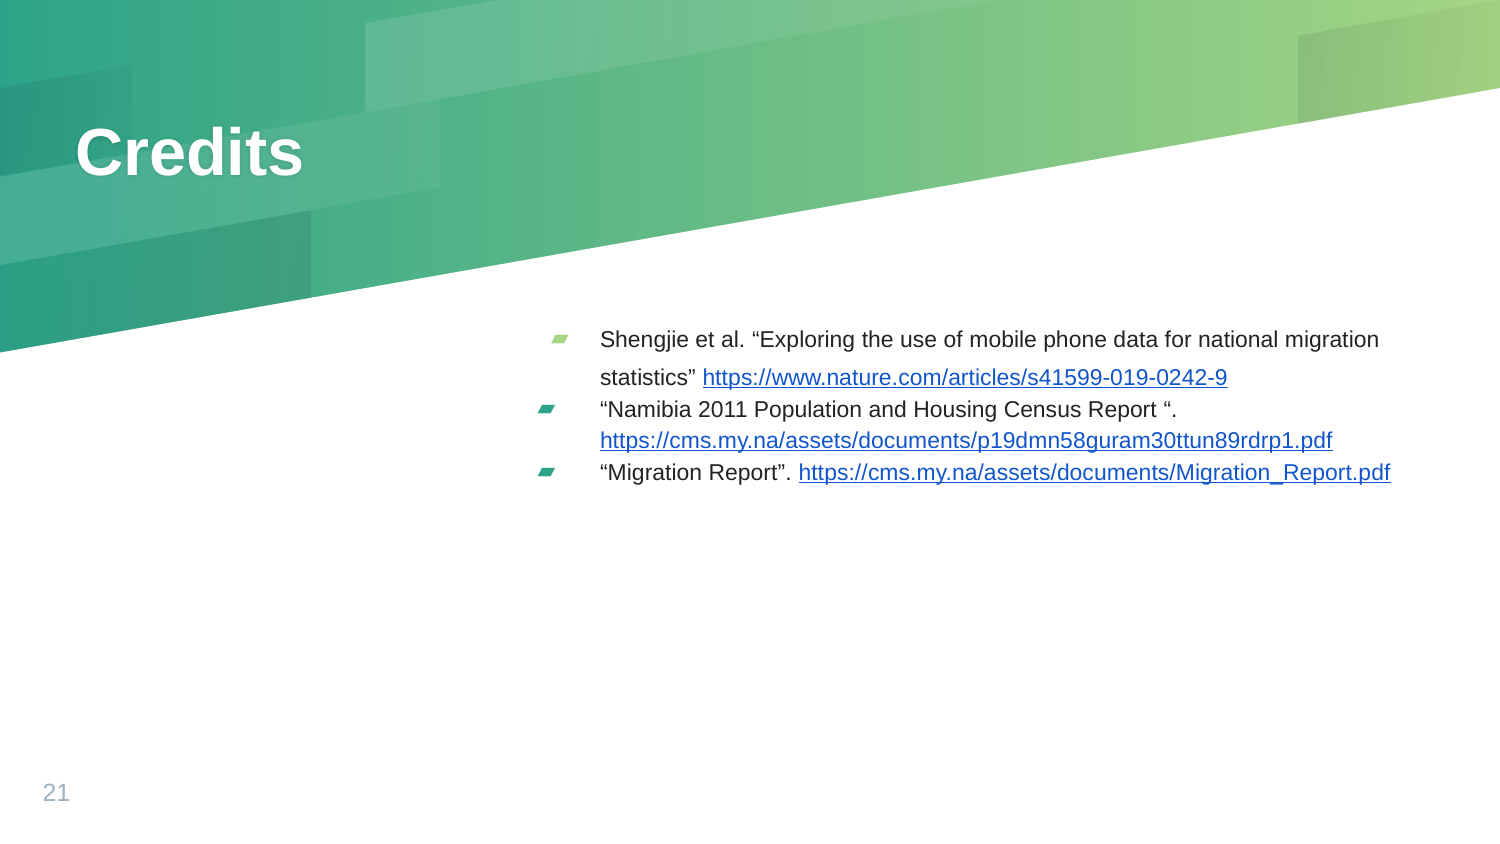

# Credits
Shengjie et al. “Exploring the use of mobile phone data for national migration statistics” https://www.nature.com/articles/s41599-019-0242-9
“Namibia 2011 Population and Housing Census Report “. https://cms.my.na/assets/documents/p19dmn58guram30ttun89rdrp1.pdf
“Migration Report”. https://cms.my.na/assets/documents/Migration_Report.pdf

21